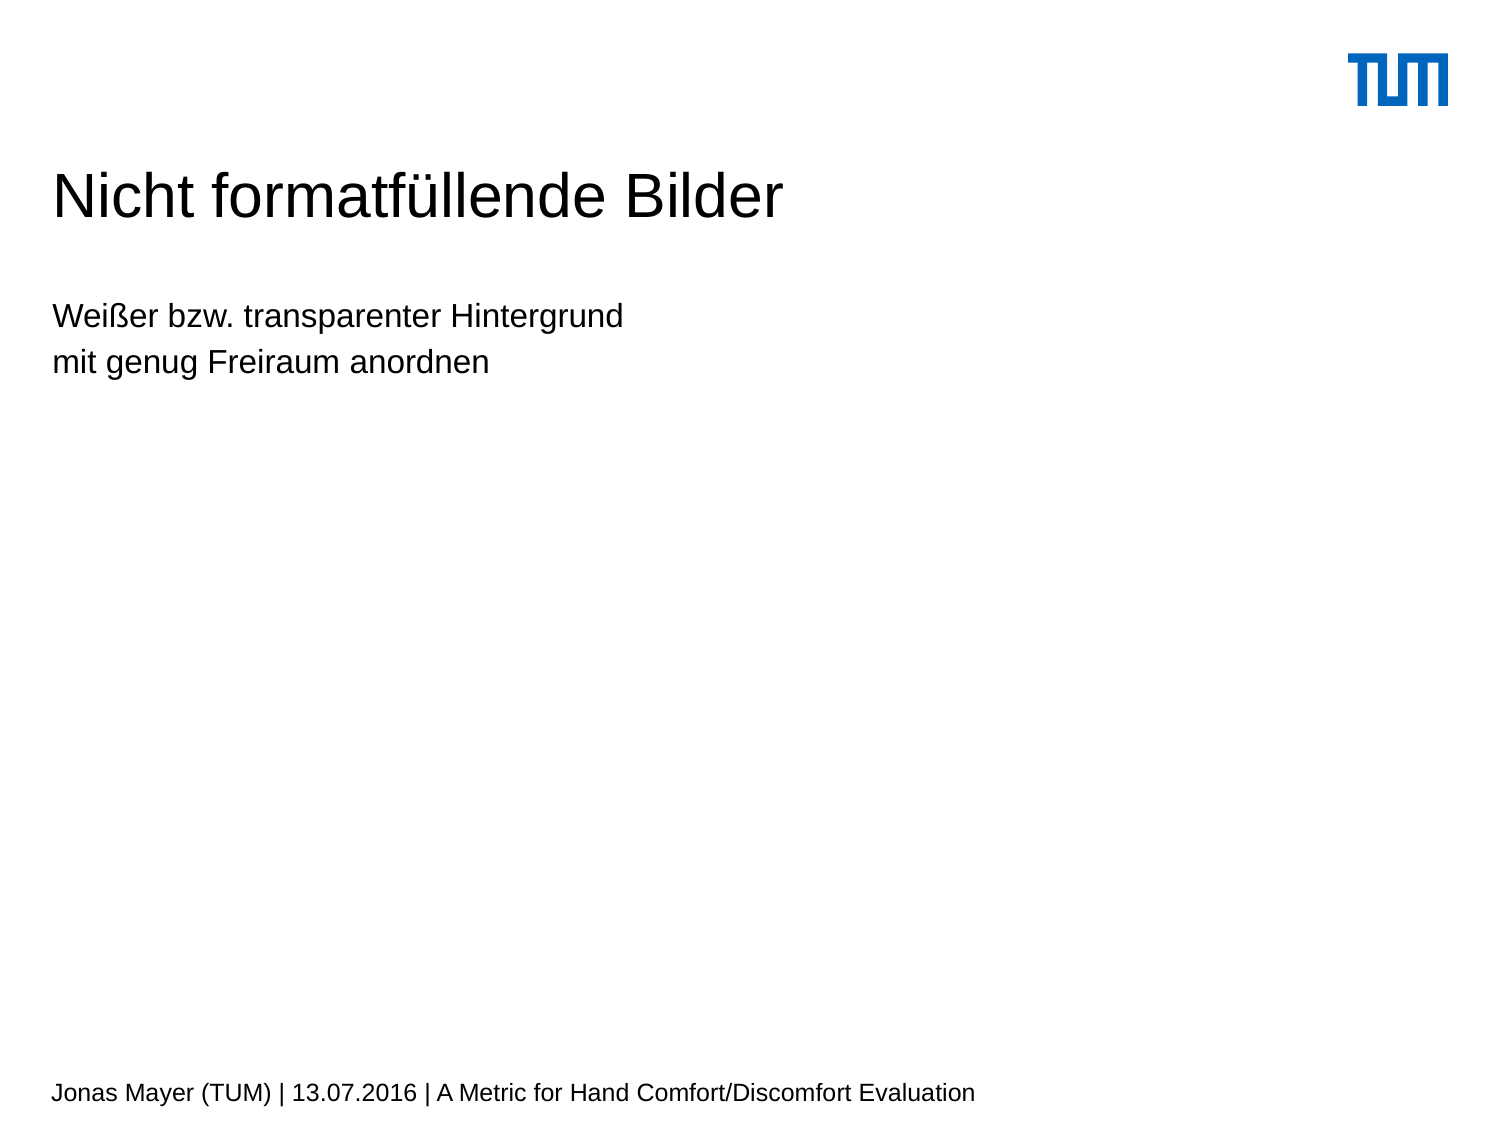

# Nicht formatfüllende Bilder
Weißer bzw. transparenter Hintergrund
mit genug Freiraum anordnen

Jonas Mayer (TUM) | 13.07.2016 | A Metric for Hand Comfort/Discomfort Evaluation